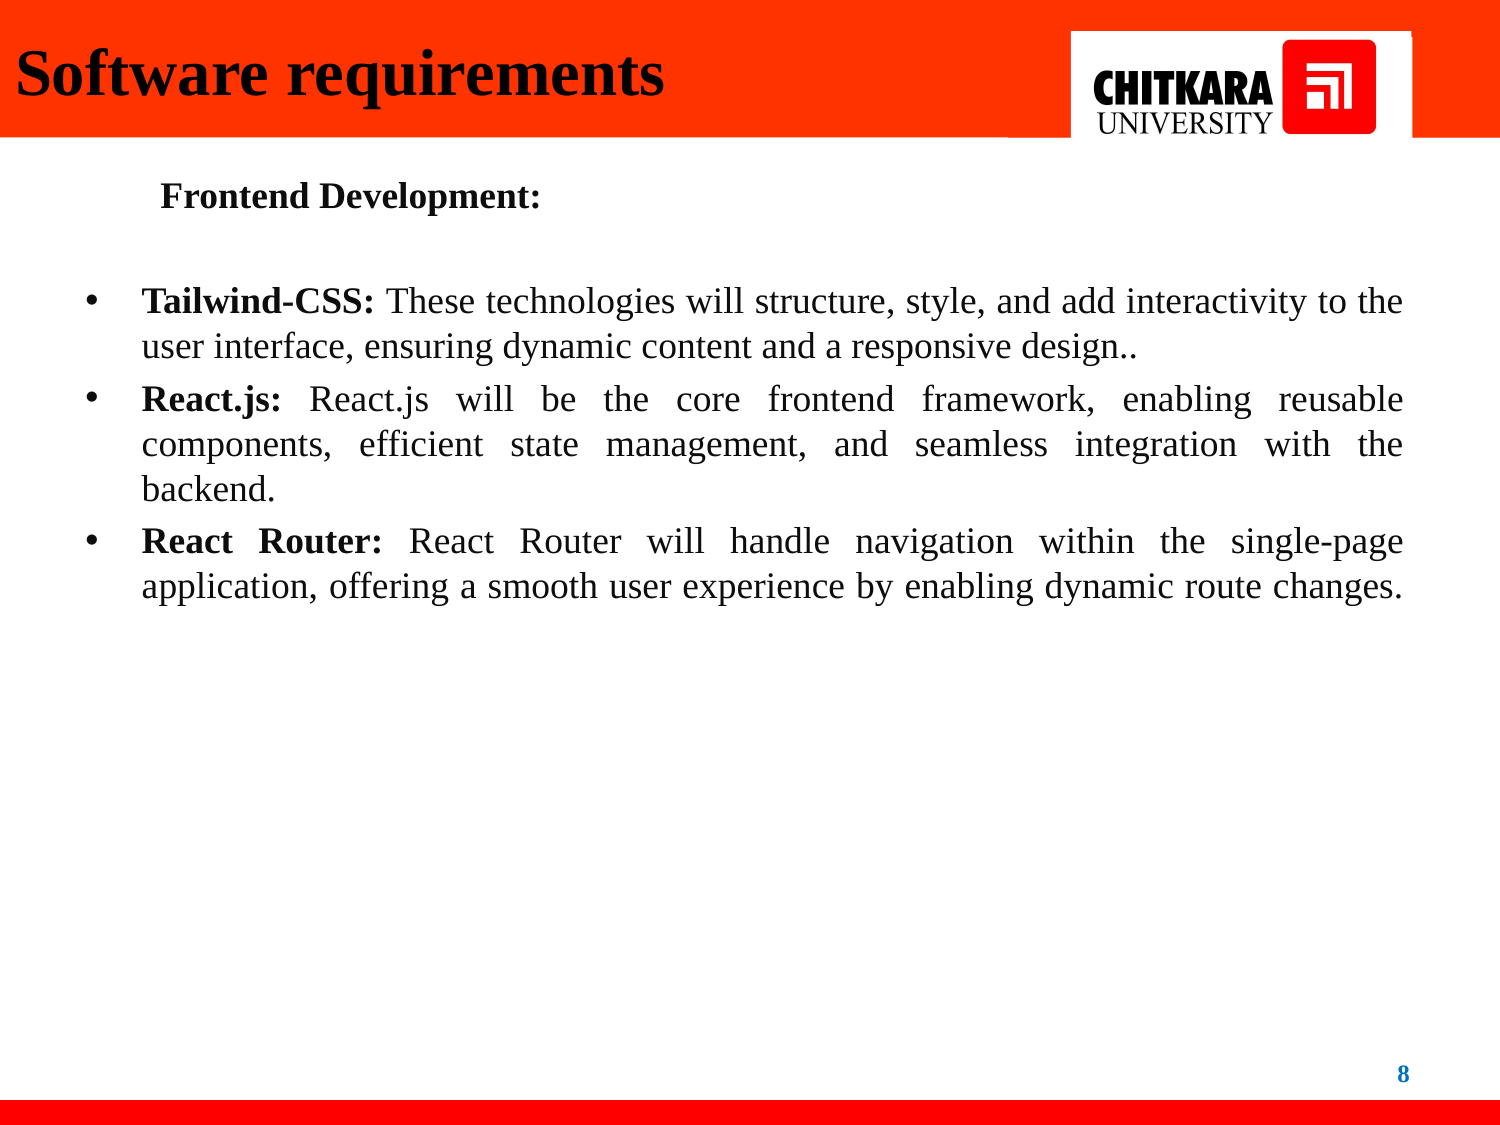

# Software requirements

Frontend Development:

Tailwind-CSS: These technologies will structure, style, and add interactivity to the user interface, ensuring dynamic content and a responsive design..
React.js: React.js will be the core frontend framework, enabling reusable components, efficient state management, and seamless integration with the backend.
React Router: React Router will handle navigation within the single-page application, offering a smooth user experience by enabling dynamic route changes.

8